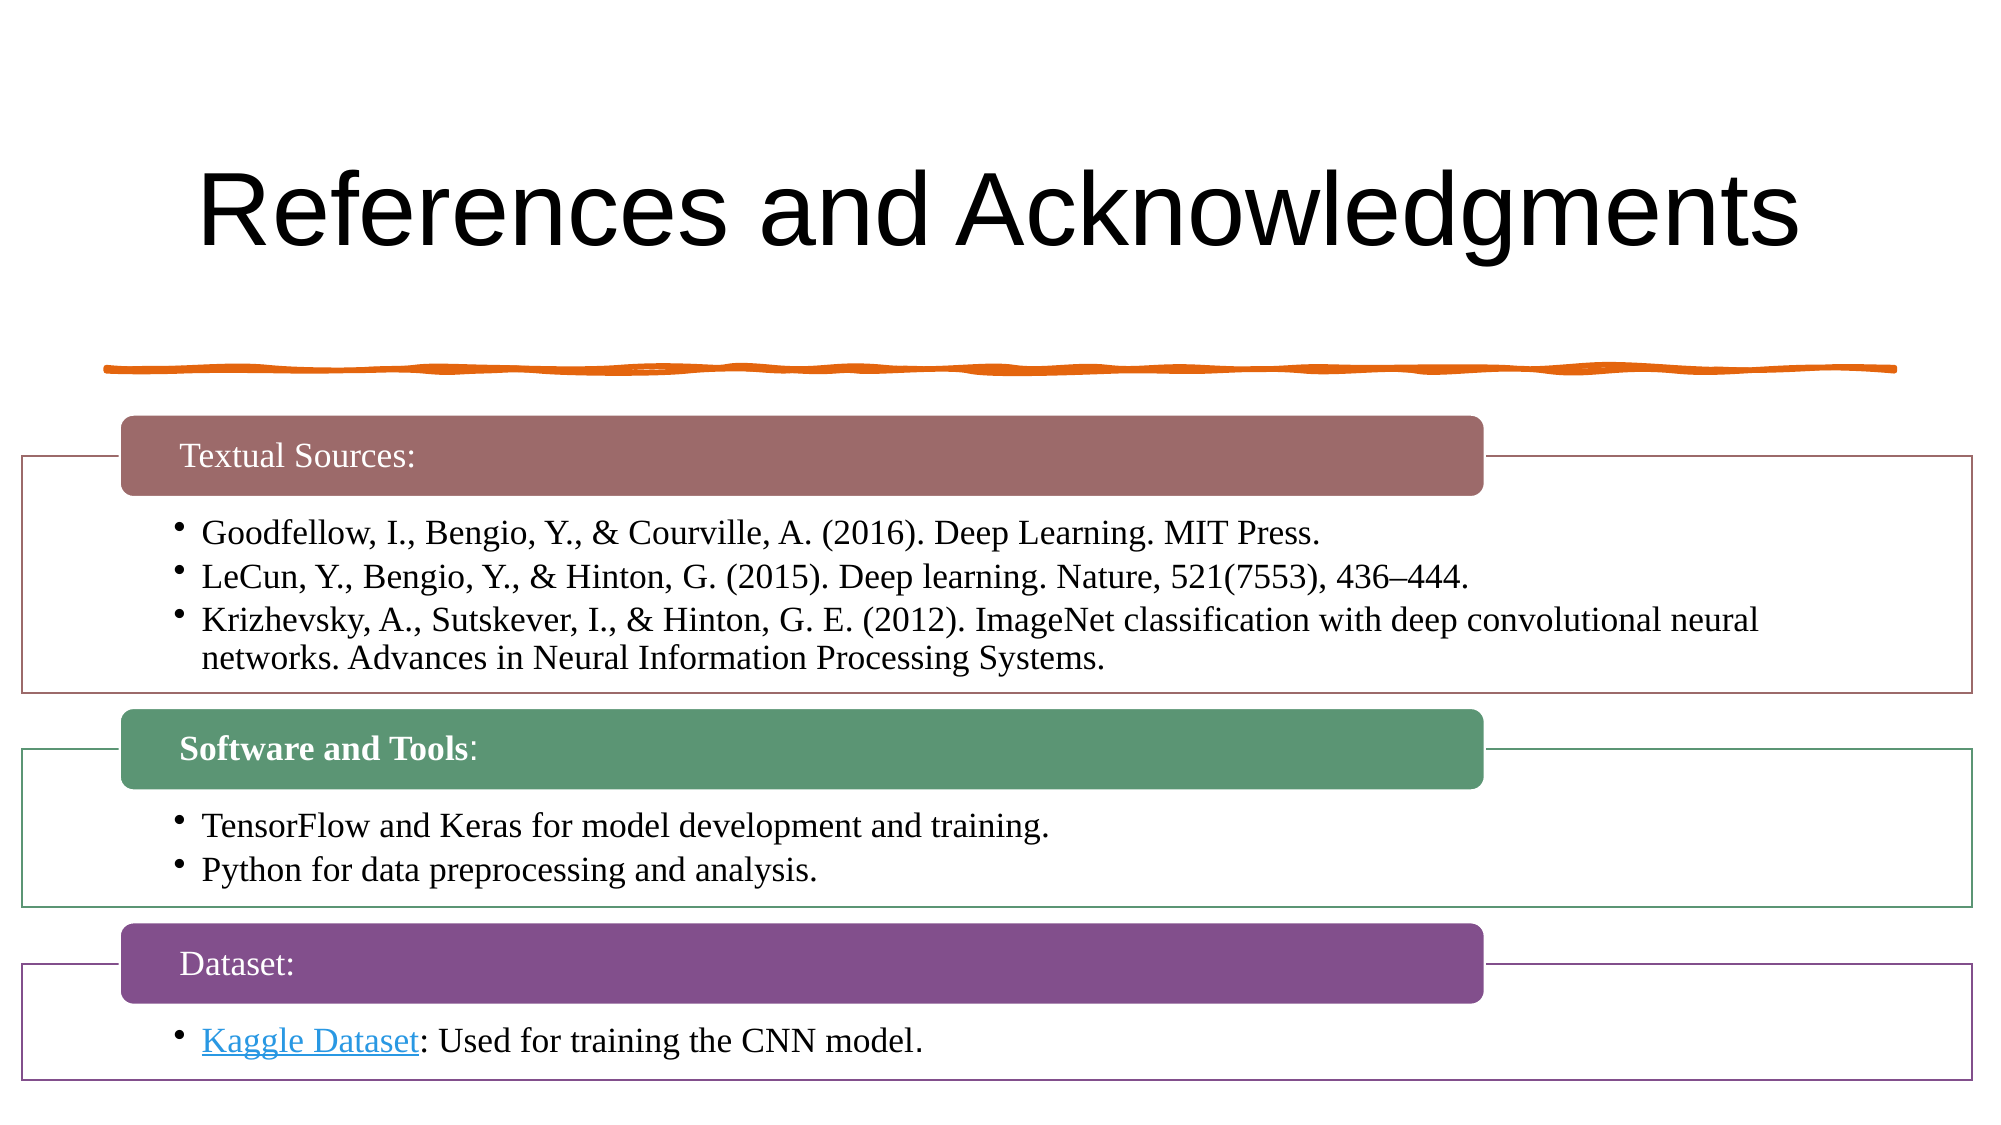

# References and Acknowledgments

Goodfellow, I., Bengio, Y., & Courville, A. (2016). Deep Learning. MIT Press.
LeCun, Y., Bengio, Y., & Hinton, G. (2015). Deep learning. Nature, 521(7553), 436–444.
Krizhevsky, A., Sutskever, I., & Hinton, G. E. (2012). ImageNet classification with deep convolutional neural networks. Advances in Neural Information Processing Systems.
Textual Sources:
TensorFlow and Keras for model development and training.
Python for data preprocessing and analysis.
Software and Tools:
Kaggle Dataset: Used for training the CNN model.
Dataset: